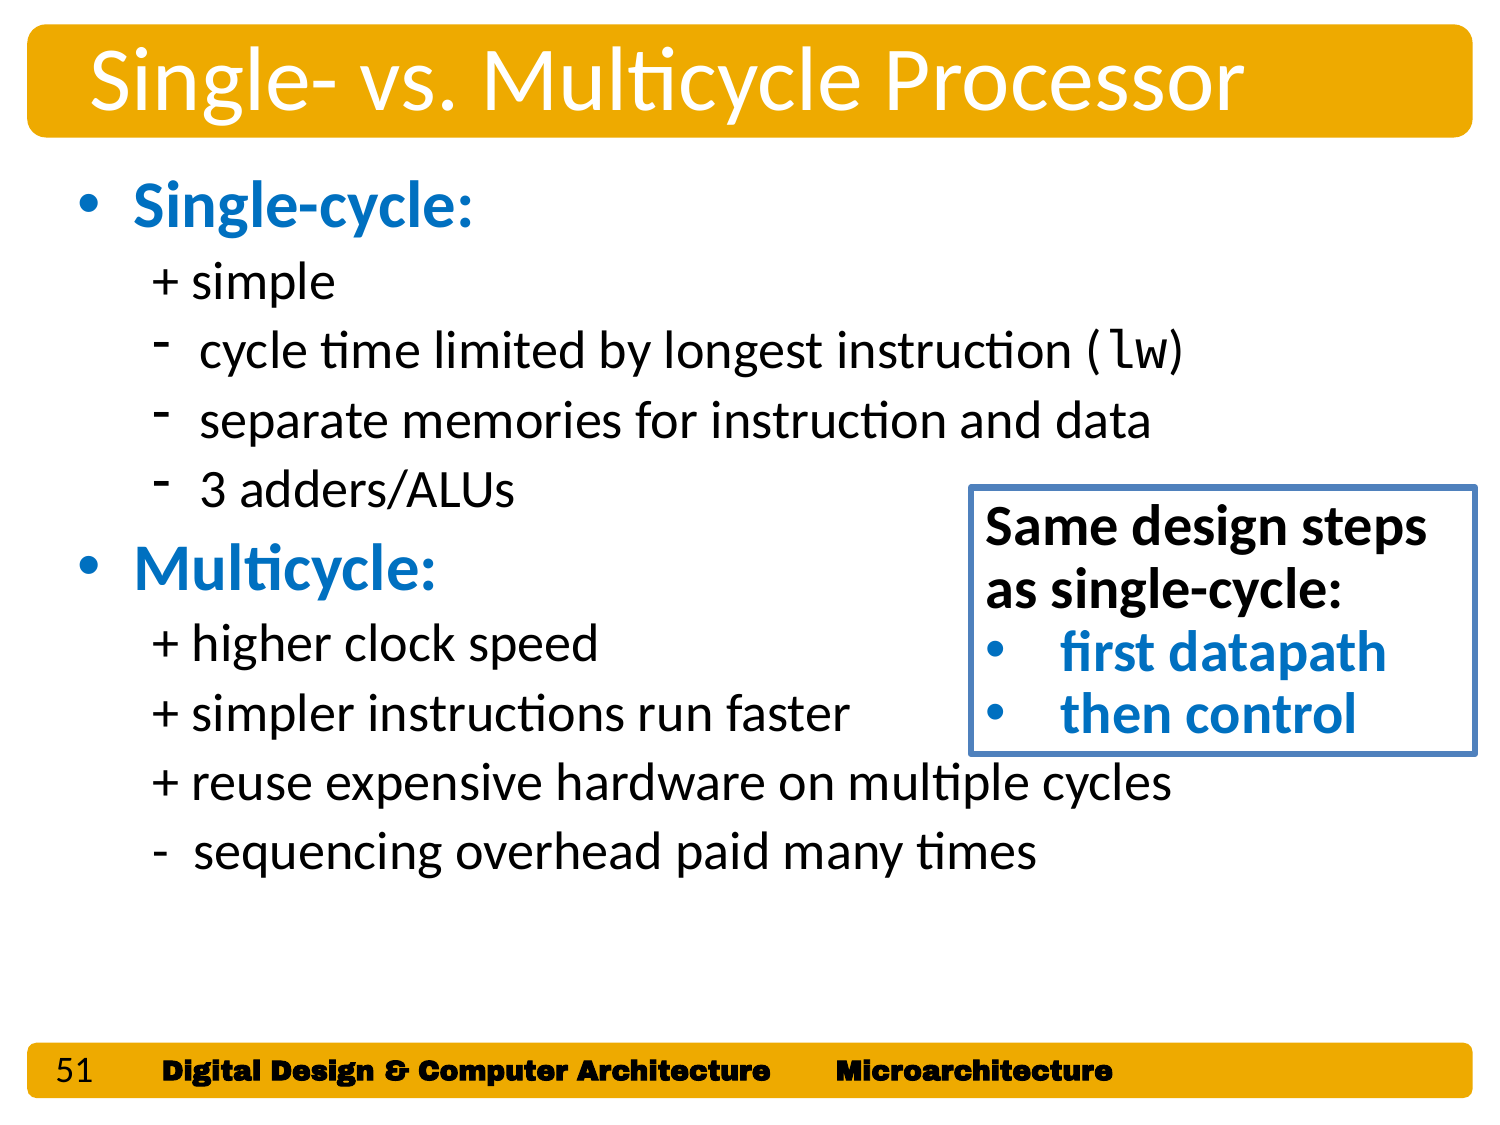

Single- vs. Multicycle Processor
Single-cycle:
+ simple
cycle time limited by longest instruction (lw)
separate memories for instruction and data
3 adders/ALUs
Multicycle:
+ higher clock speed
+ simpler instructions run faster
+ reuse expensive hardware on multiple cycles
-  sequencing overhead paid many times
Same design steps as single-cycle:
first datapath
then control
51